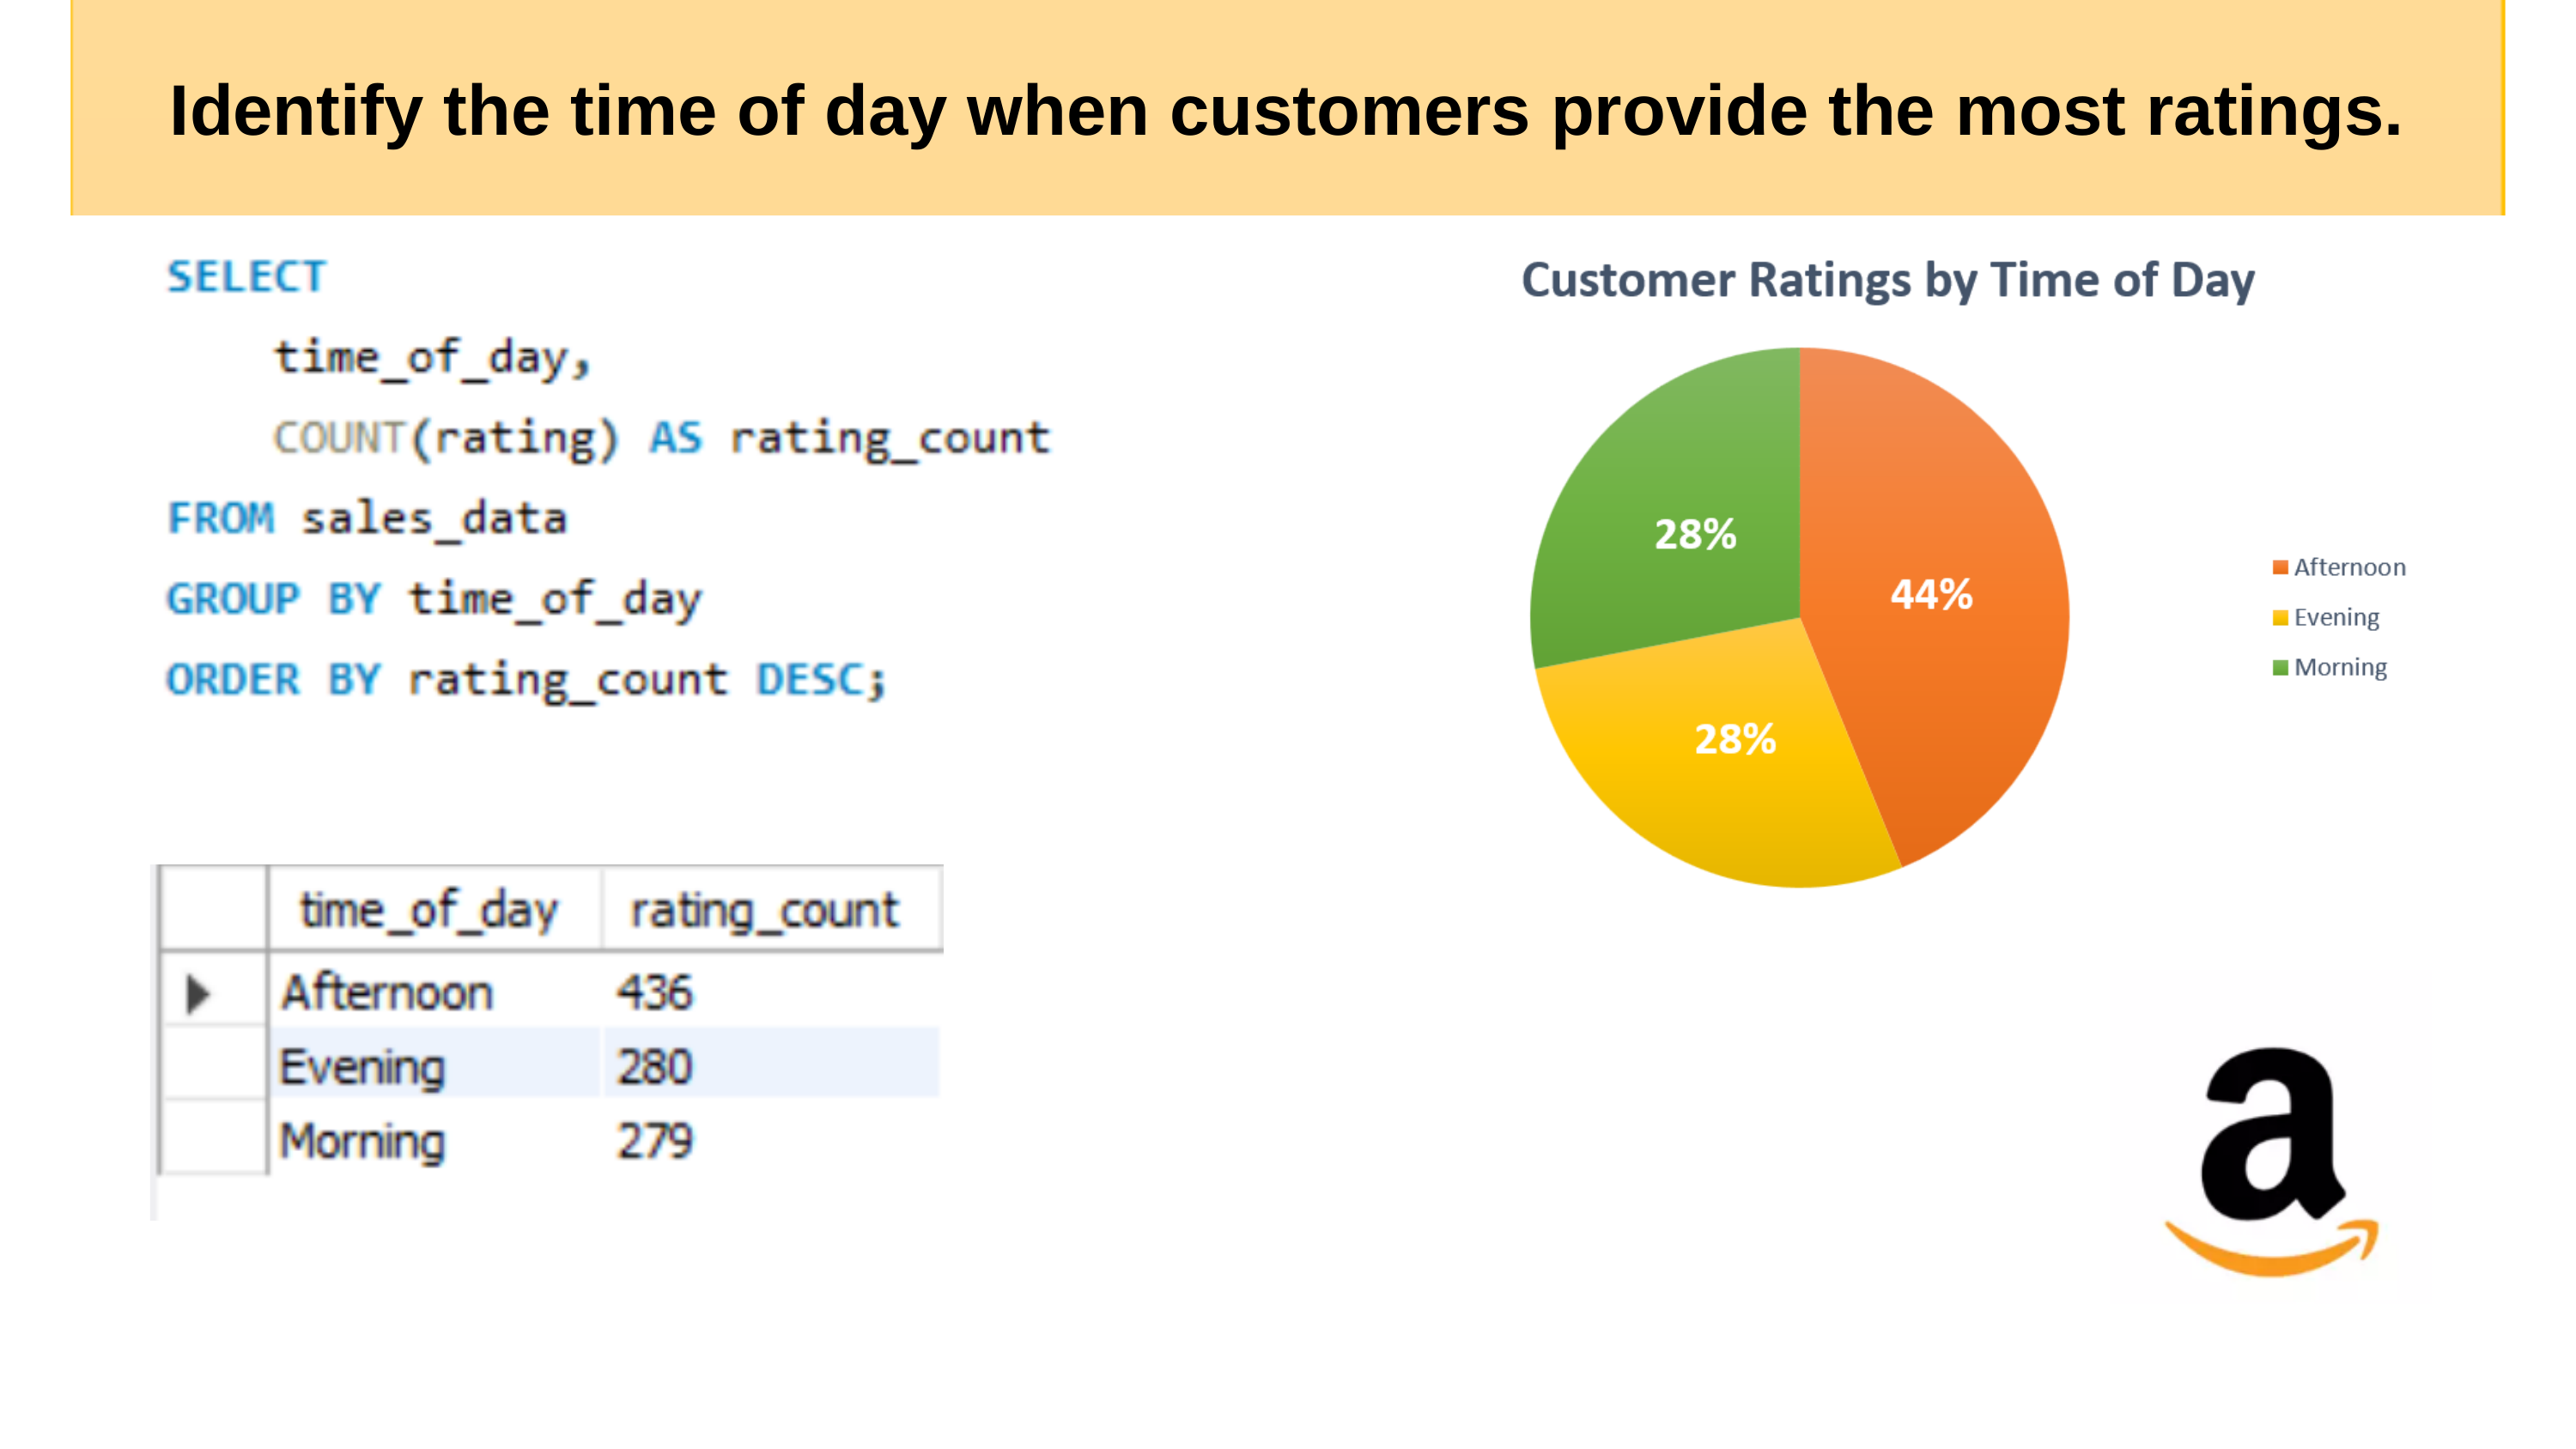

Identify the time of day when customers provide the most ratings.